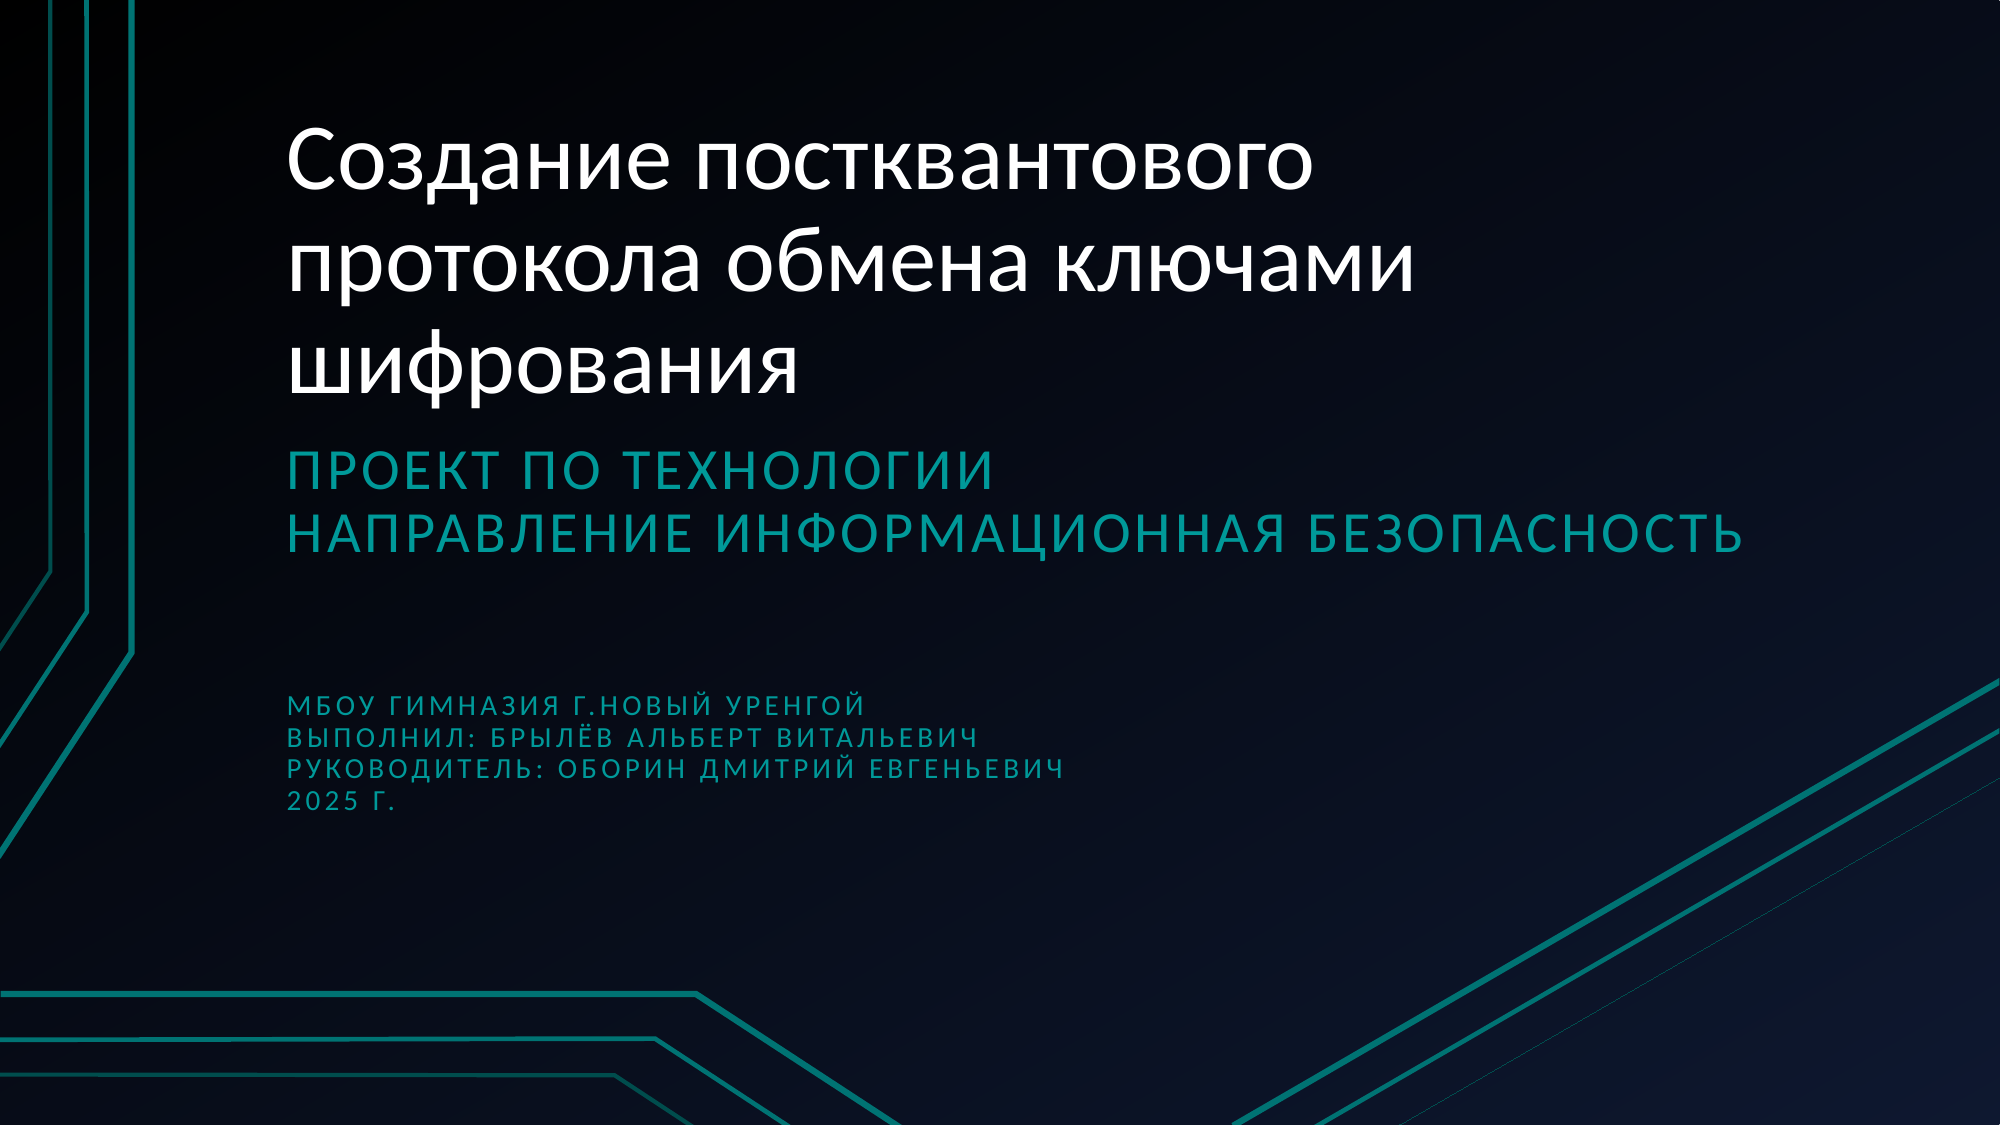

# Создание постквантового протокола обмена ключами шифрования
Проект по технологии
Направление информационная безопасность

МБОУ Гимназия г.Новый Уренгой
Выполнил: Брылёв Альберт Витальевич
Руководитель: Оборин Дмитрий евгеньевич
2025 г.